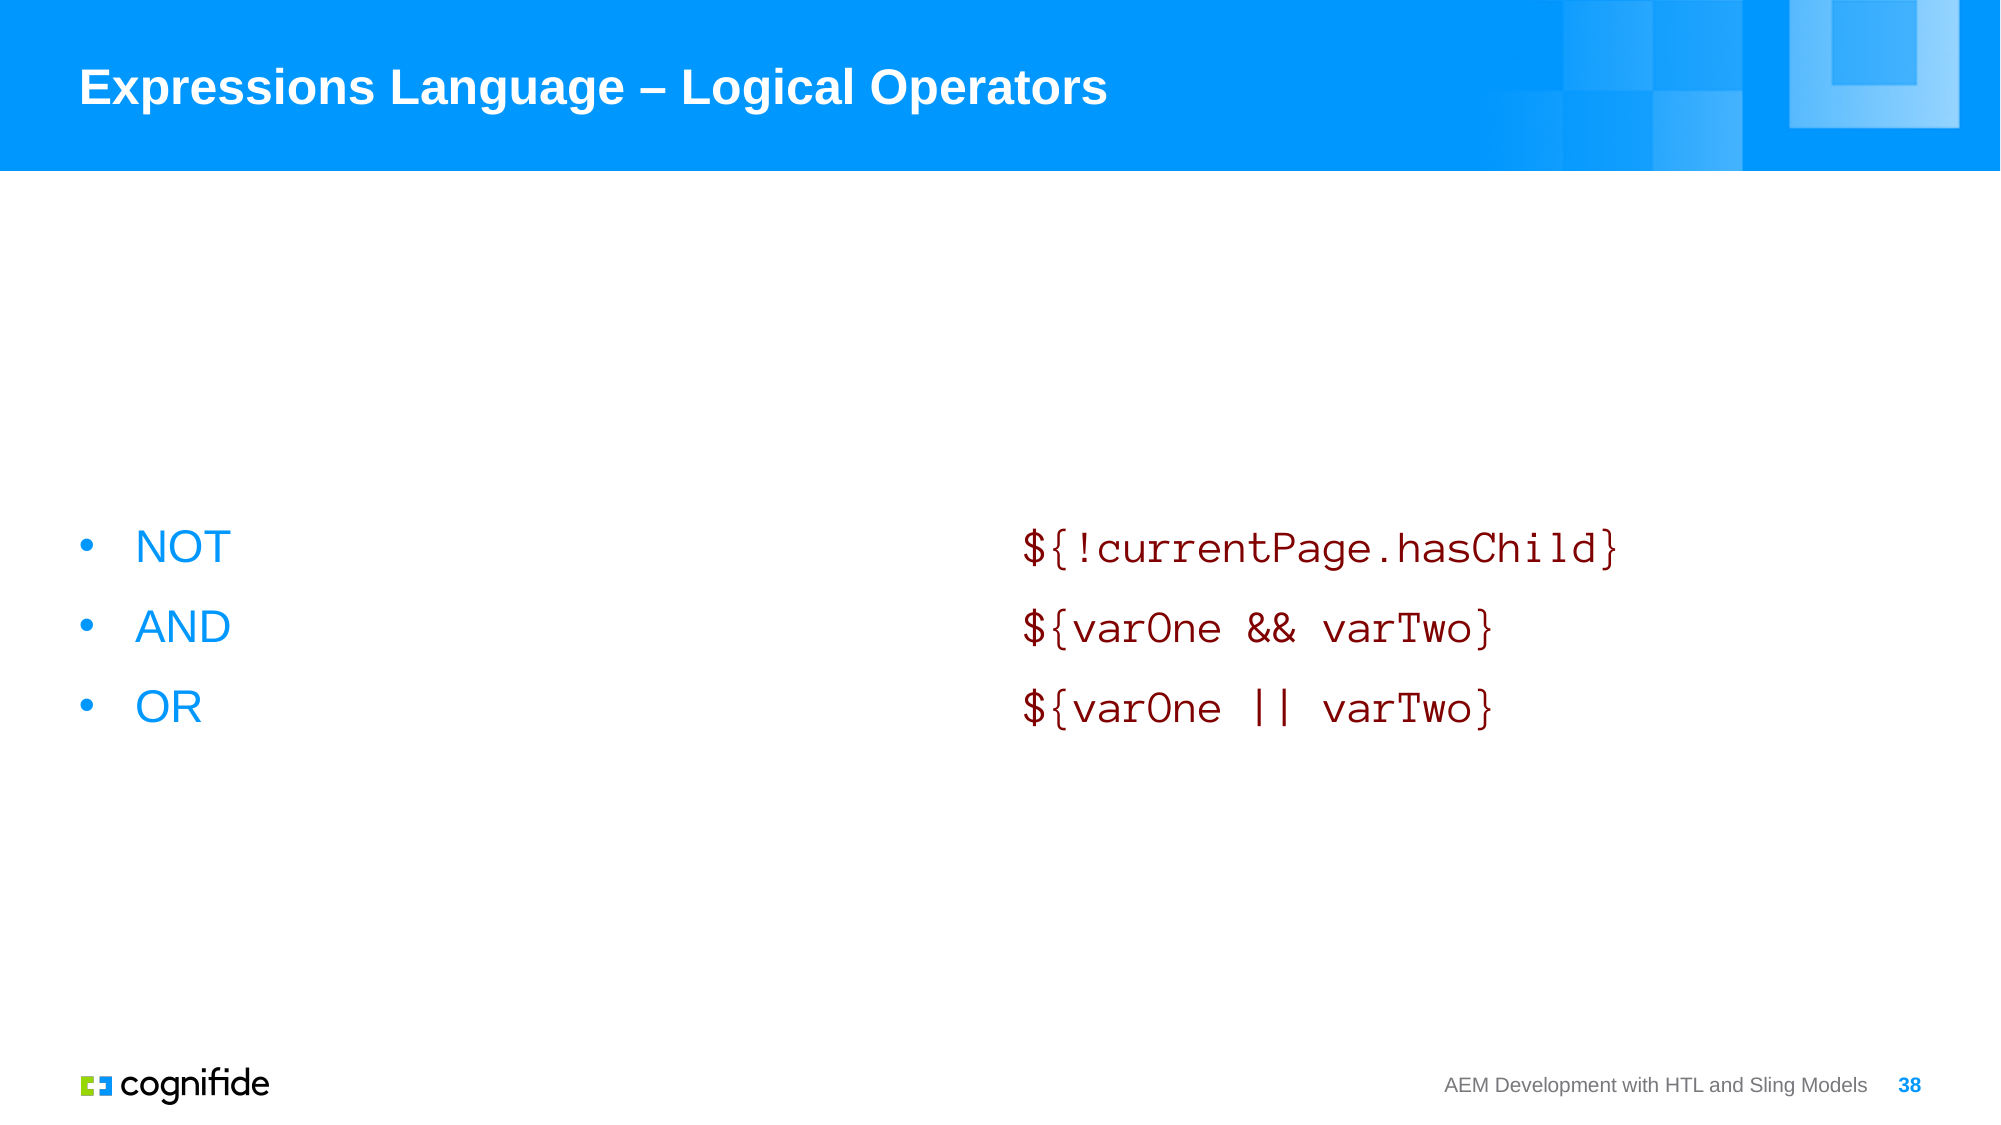

# Expressions Language – Logical Operators
NOT
AND
OR
${!currentPage.hasChild}
${varOne && varTwo}
${varOne || varTwo}
AEM Development with HTL and Sling Models
38